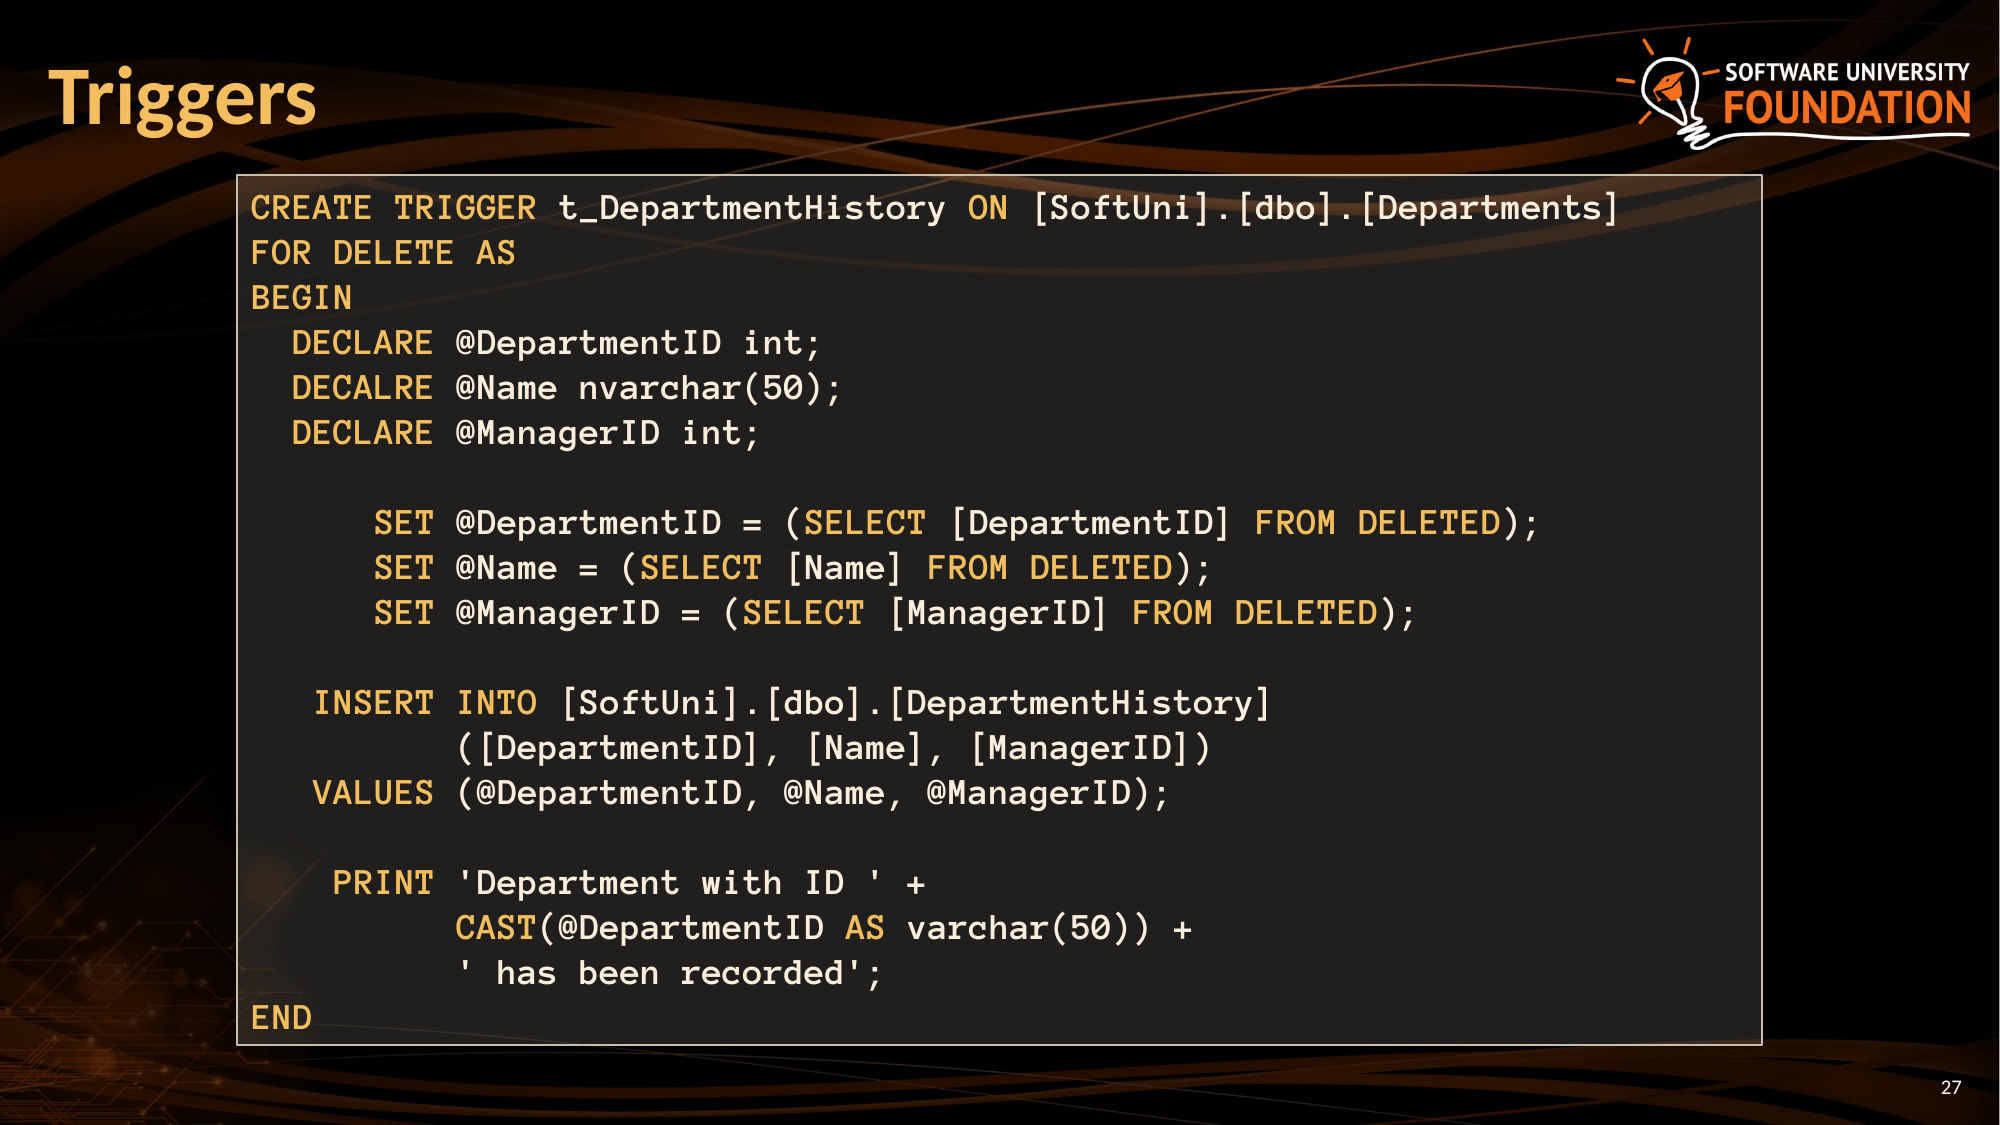

# Triggers
CREATE TRIGGER t_DepartmentHistory ON [SoftUni].[dbo].[Departments]
FOR DELETE AS
BEGIN
  DECLARE @DepartmentID int;
  DECALRE @Name nvarchar(50);
  DECLARE @ManagerID int;

      SET @DepartmentID = (SELECT [DepartmentID] FROM DELETED);
      SET @Name = (SELECT [Name] FROM DELETED);
      SET @ManagerID = (SELECT [ManagerID] FROM DELETED);

   INSERT INTO [SoftUni].[dbo].[DepartmentHistory]
          ([DepartmentID], [Name], [ManagerID])
   VALUES (@DepartmentID, @Name, @ManagerID);

    PRINT 'Department with ID ' +
          CAST(@DepartmentID AS varchar(50)) +
          ' has been recorded';
END
27